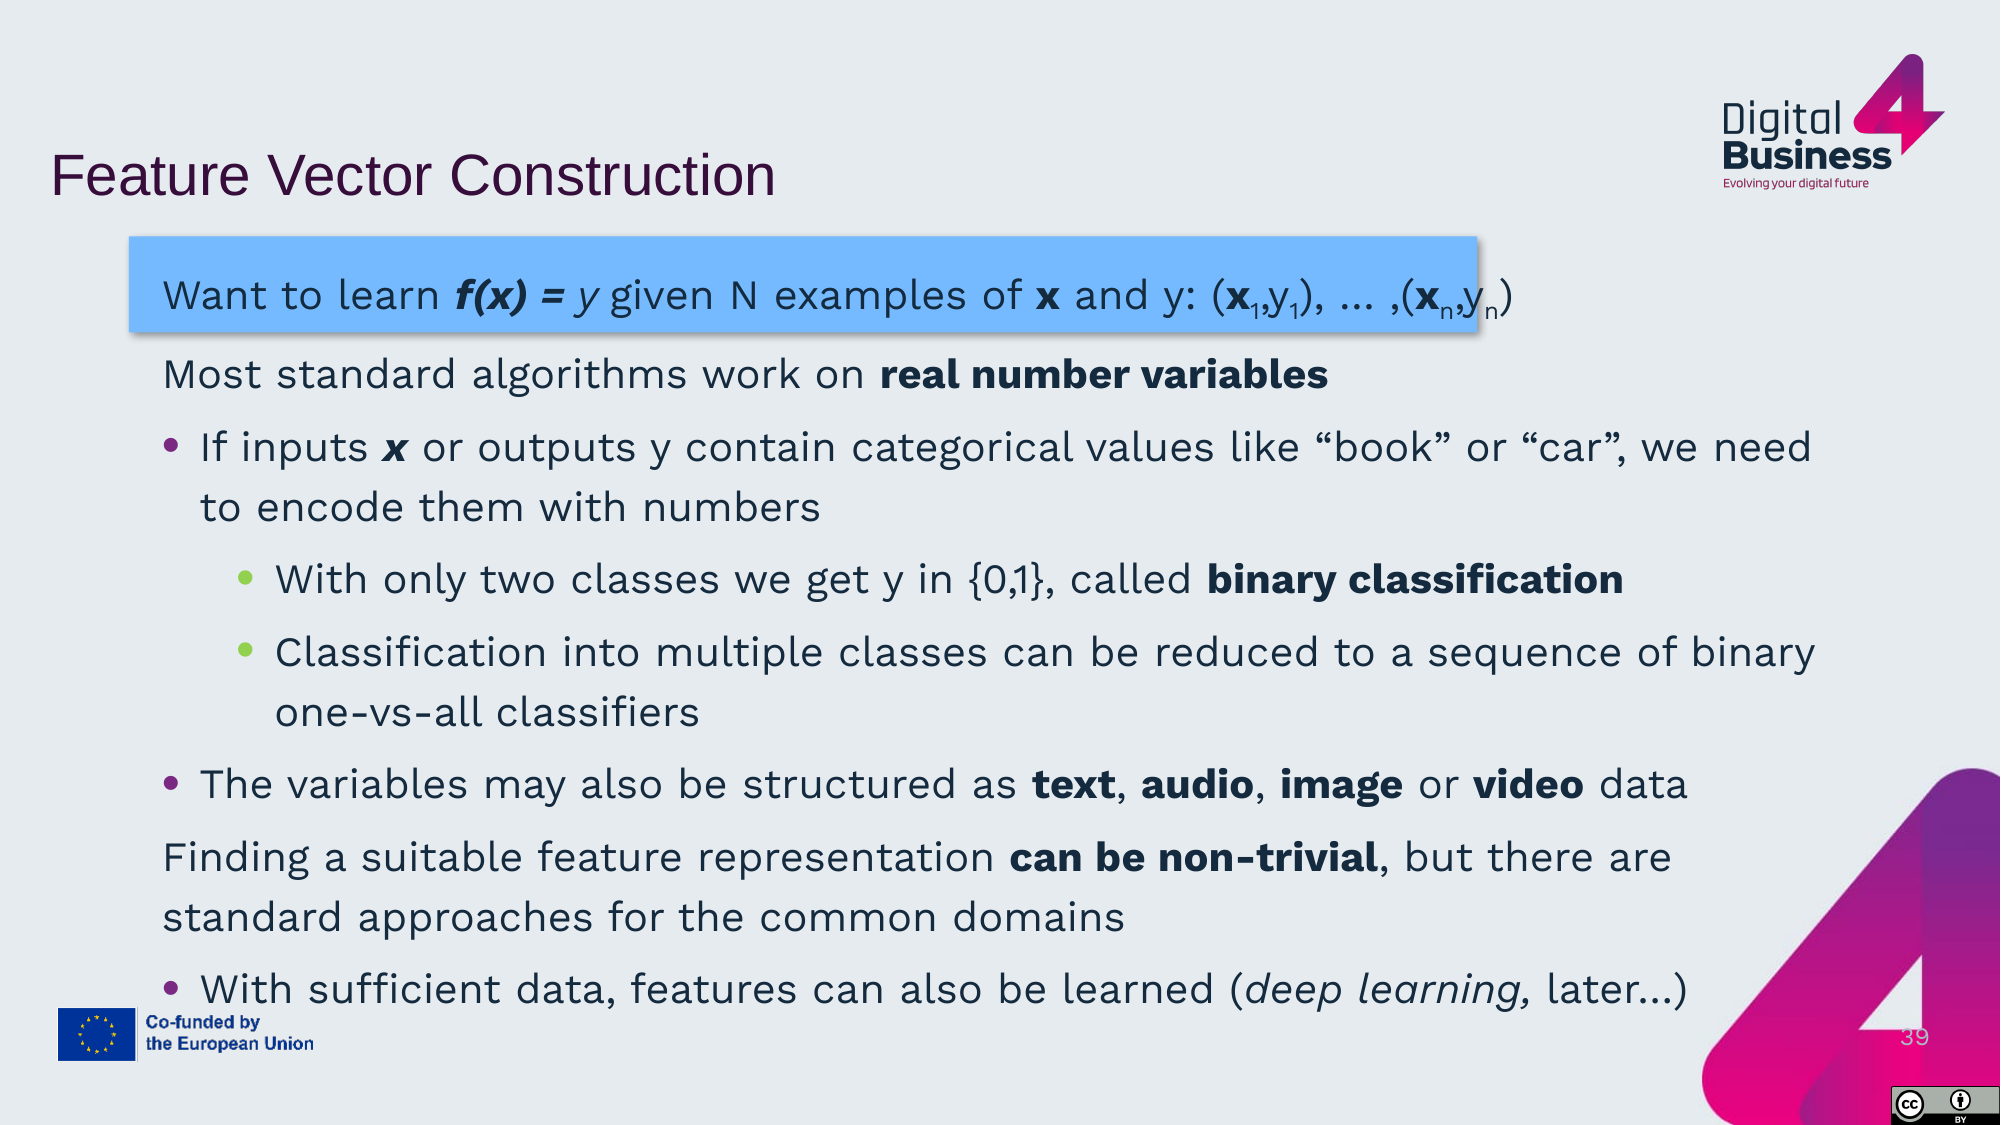

# Feature Vector Construction

Want to learn f(x) = y given N examples of x and y: (x1,y1), … ,(xn,yn)
Most standard algorithms work on real number variables
If inputs x or outputs y contain categorical values like “book” or “car”, we need to encode them with numbers
With only two classes we get y in {0,1}, called binary classification
Classification into multiple classes can be reduced to a sequence of binary one-vs-all classifiers
The variables may also be structured as text, audio, image or video data
Finding a suitable feature representation can be non-trivial, but there are standard approaches for the common domains
With sufficient data, features can also be learned (deep learning, later…)
39